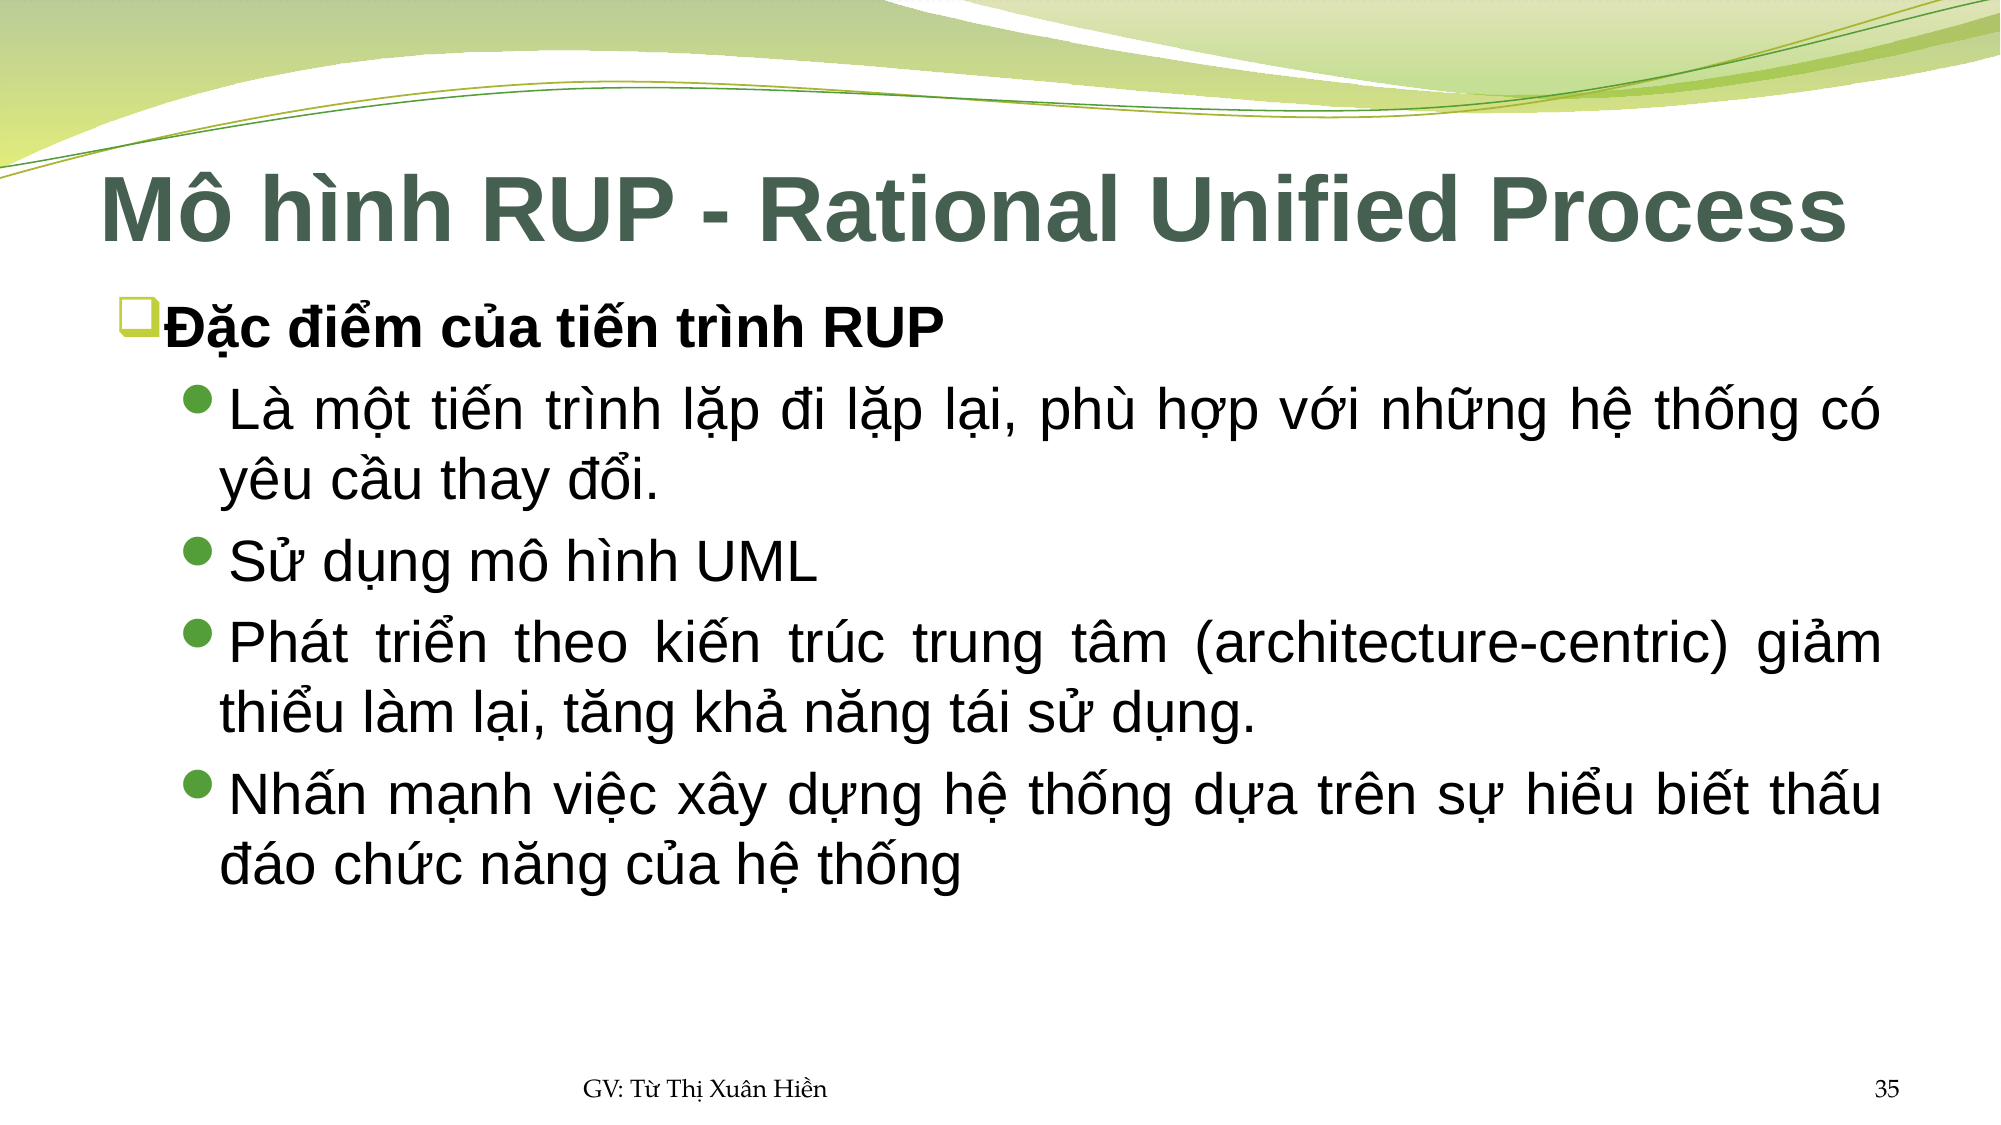

# Mô hình RUP - Rational Unified Process
Đặc điểm của tiến trình RUP
Là một tiến trình lặp đi lặp lại, phù hợp với những hệ thống có yêu cầu thay đổi.
Sử dụng mô hình UML
Phát triển theo kiến trúc trung tâm (architecture-centric) giảm thiểu làm lại, tăng khả năng tái sử dụng.
Nhấn mạnh việc xây dựng hệ thống dựa trên sự hiểu biết thấu đáo chức năng của hệ thống

GV: Từ Thị Xuân Hiền
35